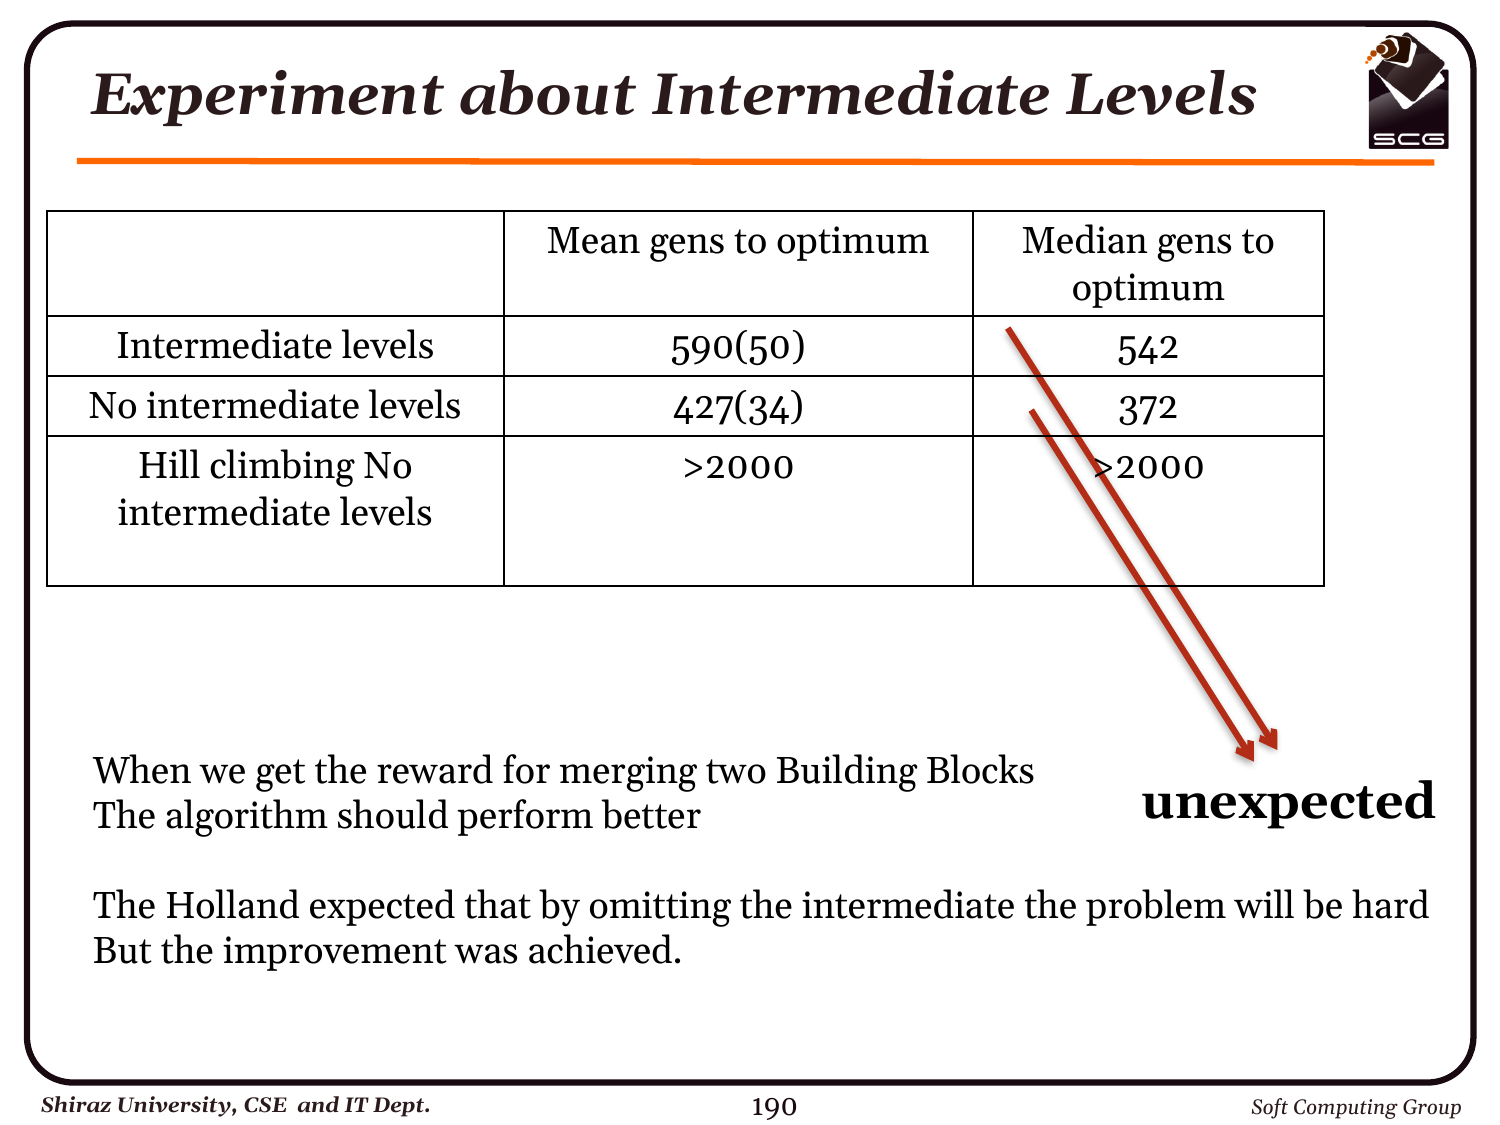

# Experiment about Intermediate Levels
|  | Mean gens to optimum | Median gens to optimum |
| --- | --- | --- |
| Intermediate levels | 590(50) | 542 |
| No intermediate levels | 427(34) | 372 |
| Hill climbing No intermediate levels | >2000 | >2000 |
When we get the reward for merging two Building Blocks
The algorithm should perform better

The Holland expected that by omitting the intermediate the problem will be hard
But the improvement was achieved.
unexpected
190